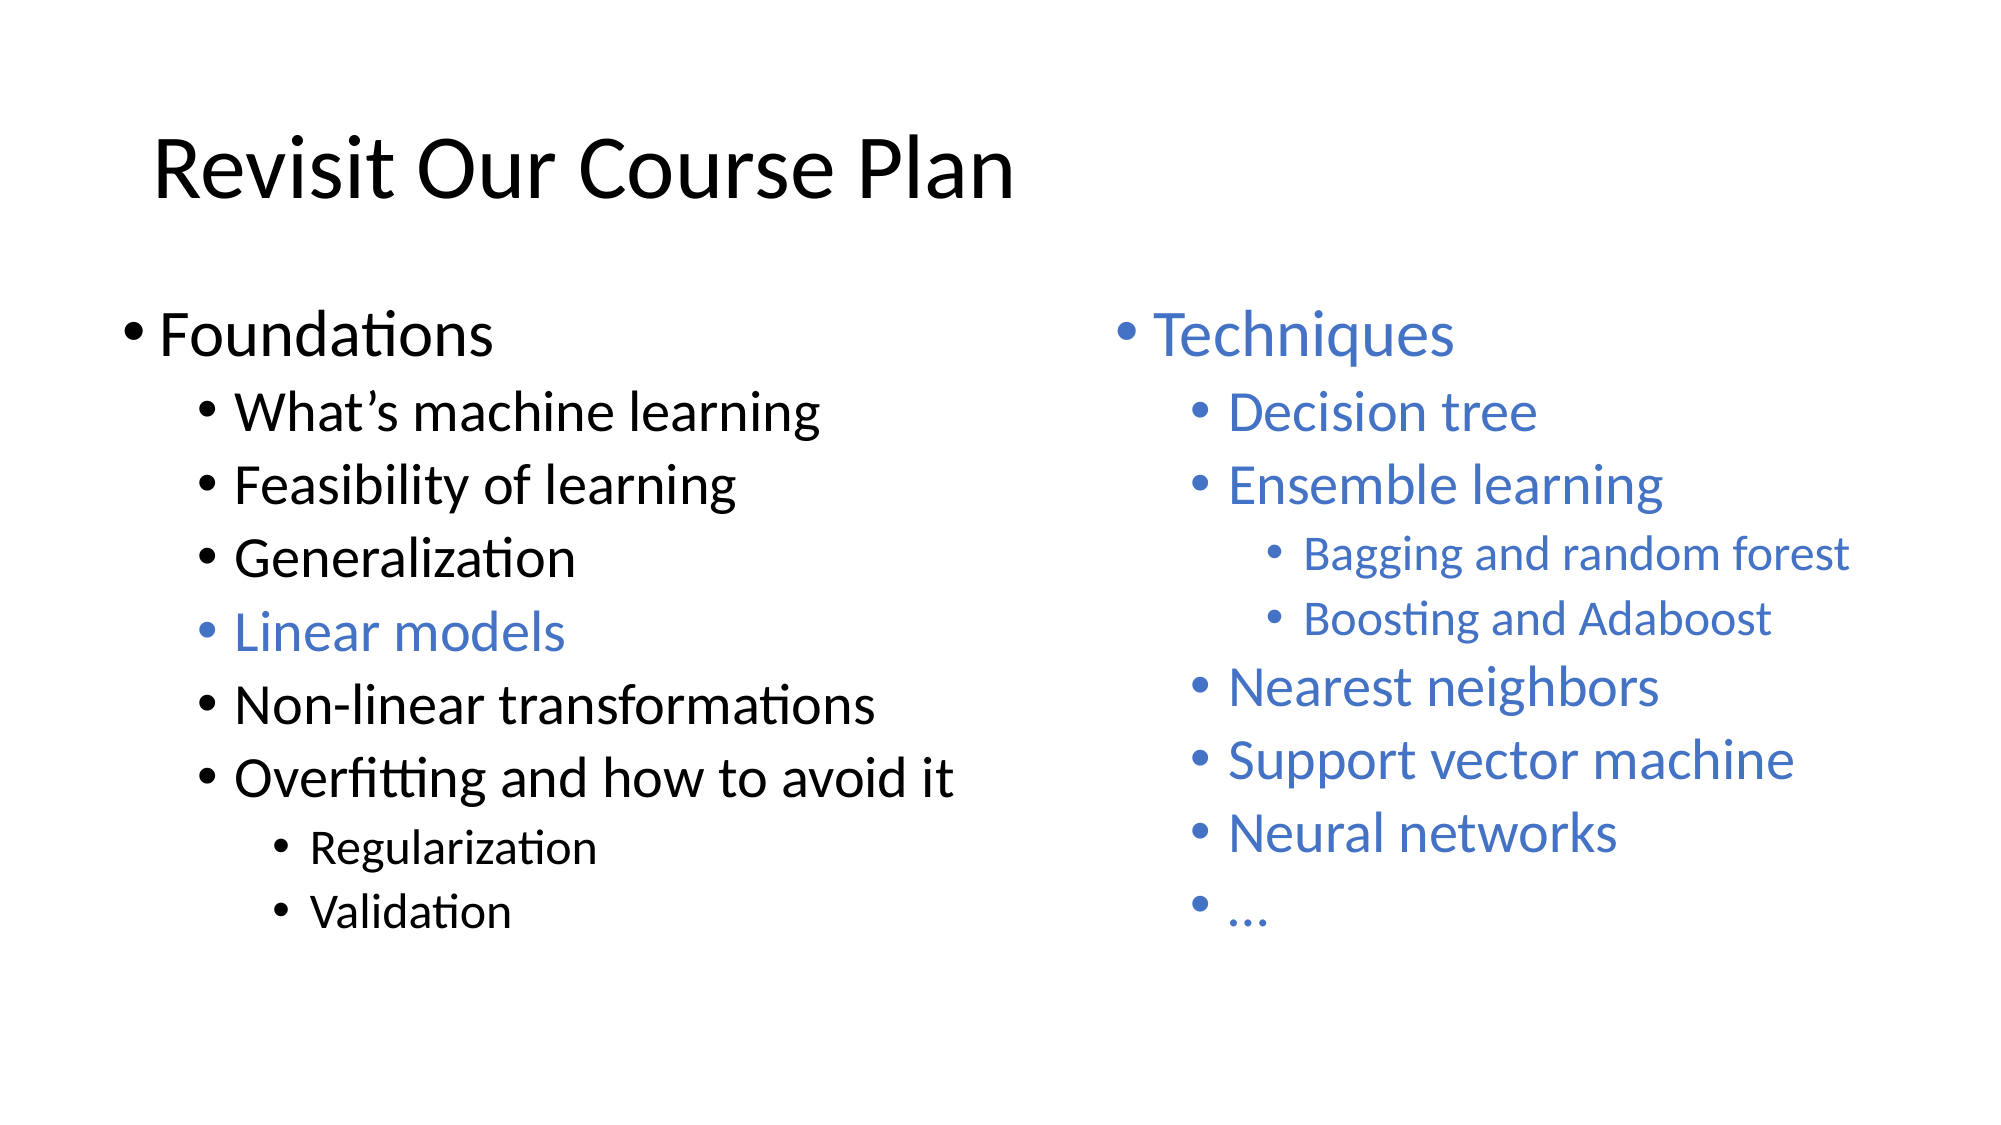

# Revisit Our Course Plan
Foundations
What’s machine learning
Feasibility of learning
Generalization
Linear models
Non-linear transformations
Overfitting and how to avoid it
Regularization
Validation
Techniques
Decision tree
Ensemble learning
Bagging and random forest
Boosting and Adaboost
Nearest neighbors
Support vector machine
Neural networks
…